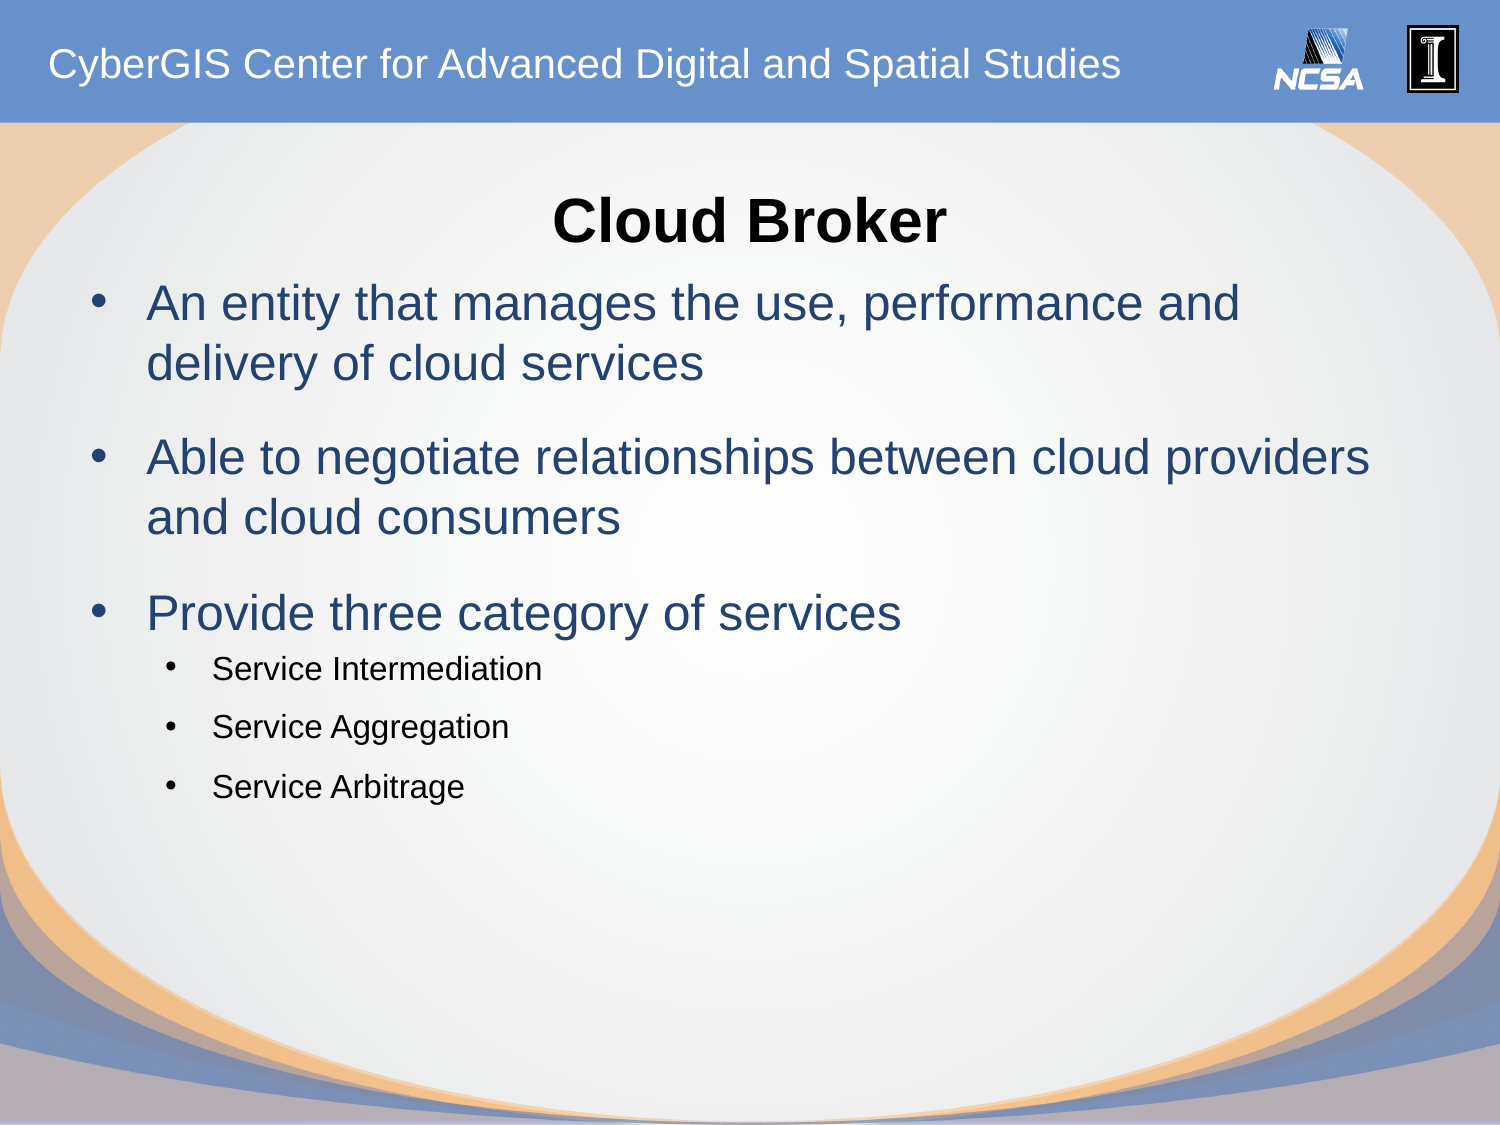

# Cloud Broker
An entity that manages the use, performance and delivery of cloud services
Able to negotiate relationships between cloud providers and cloud consumers
Provide three category of services
Service Intermediation
Service Aggregation
Service Arbitrage